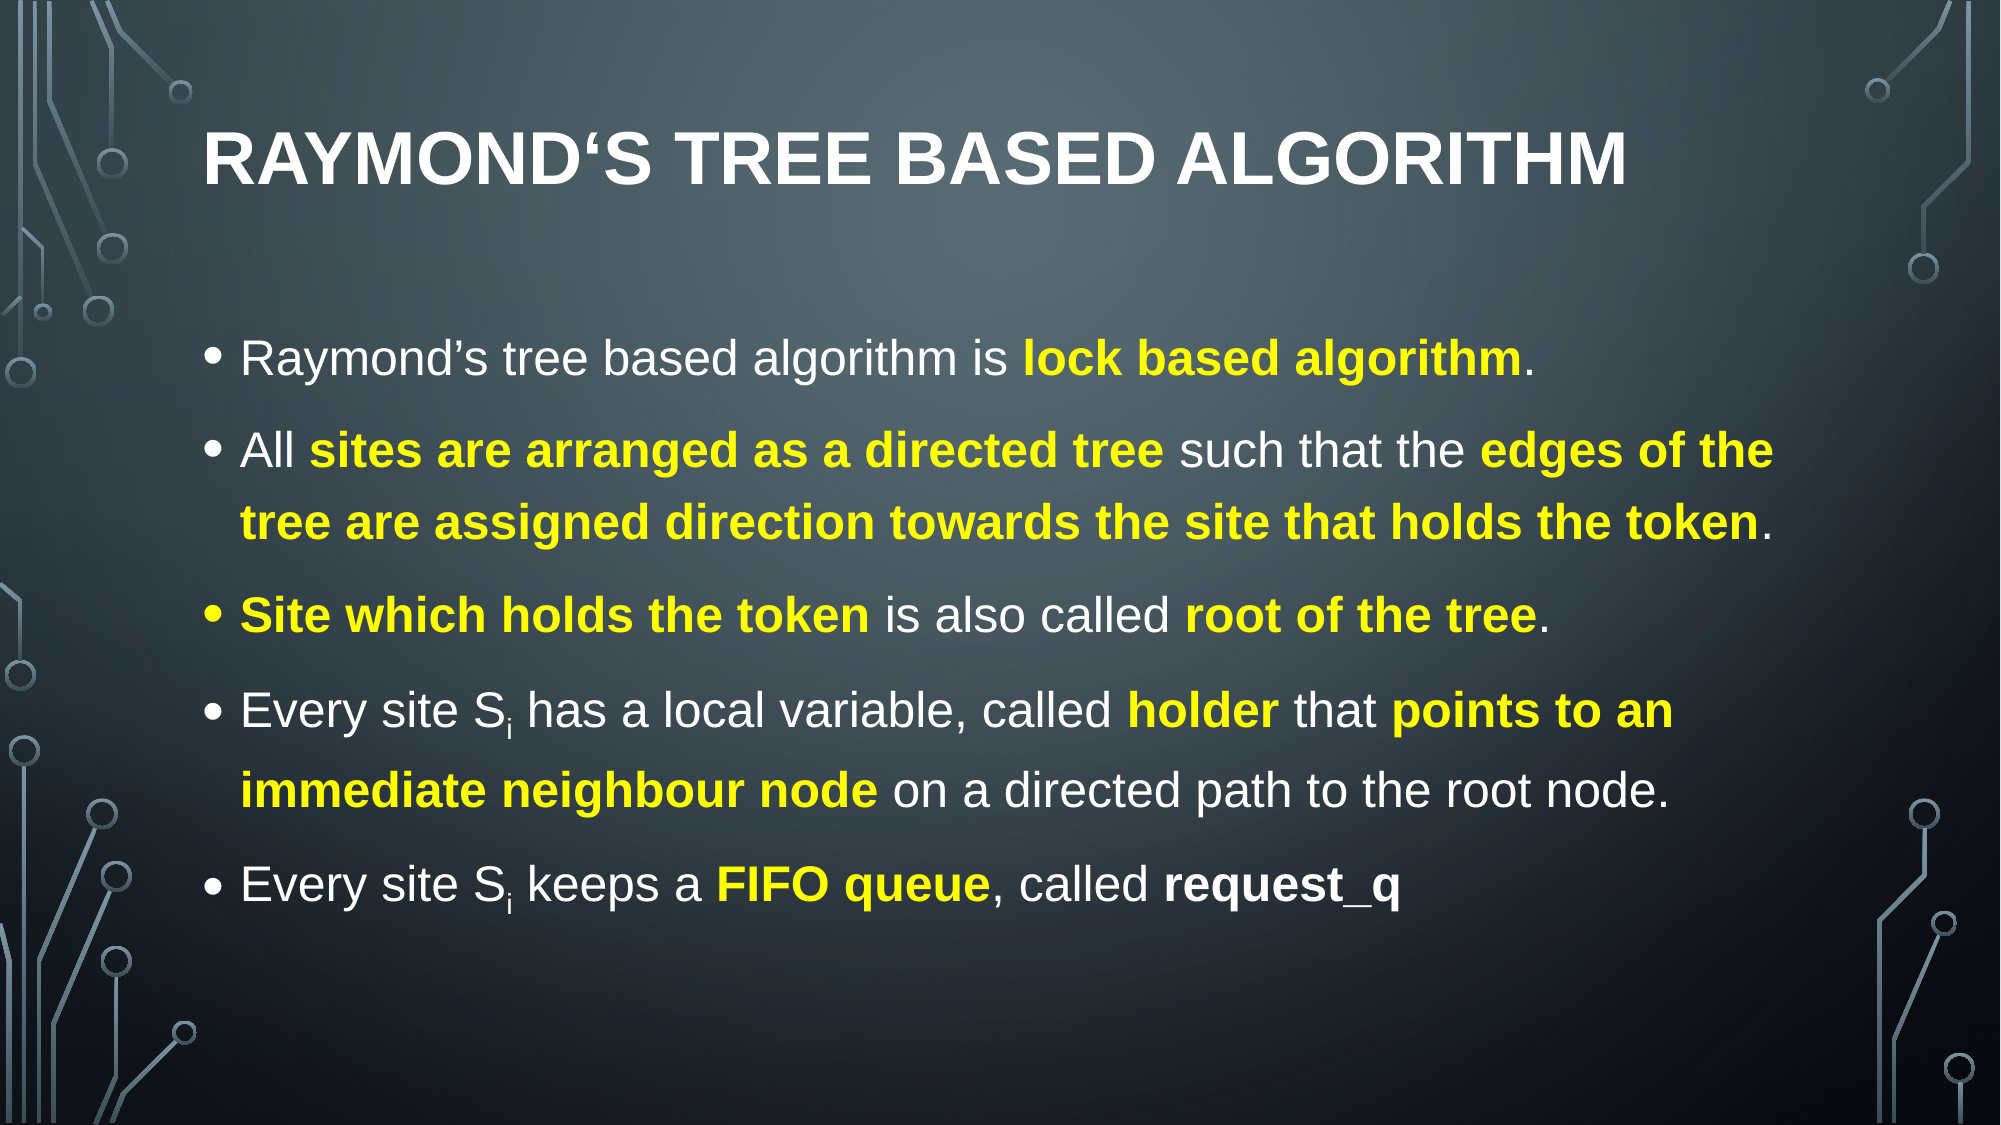

# Raymond‘s Tree based Algorithm
Raymond’s tree based algorithm is lock based algorithm.
All sites are arranged as a directed tree such that the edges of the tree are assigned direction towards the site that holds the token.
Site which holds the token is also called root of the tree.
Every site Si has a local variable, called holder that points to an immediate neighbour node on a directed path to the root node.
Every site Si keeps a FIFO queue, called request_q